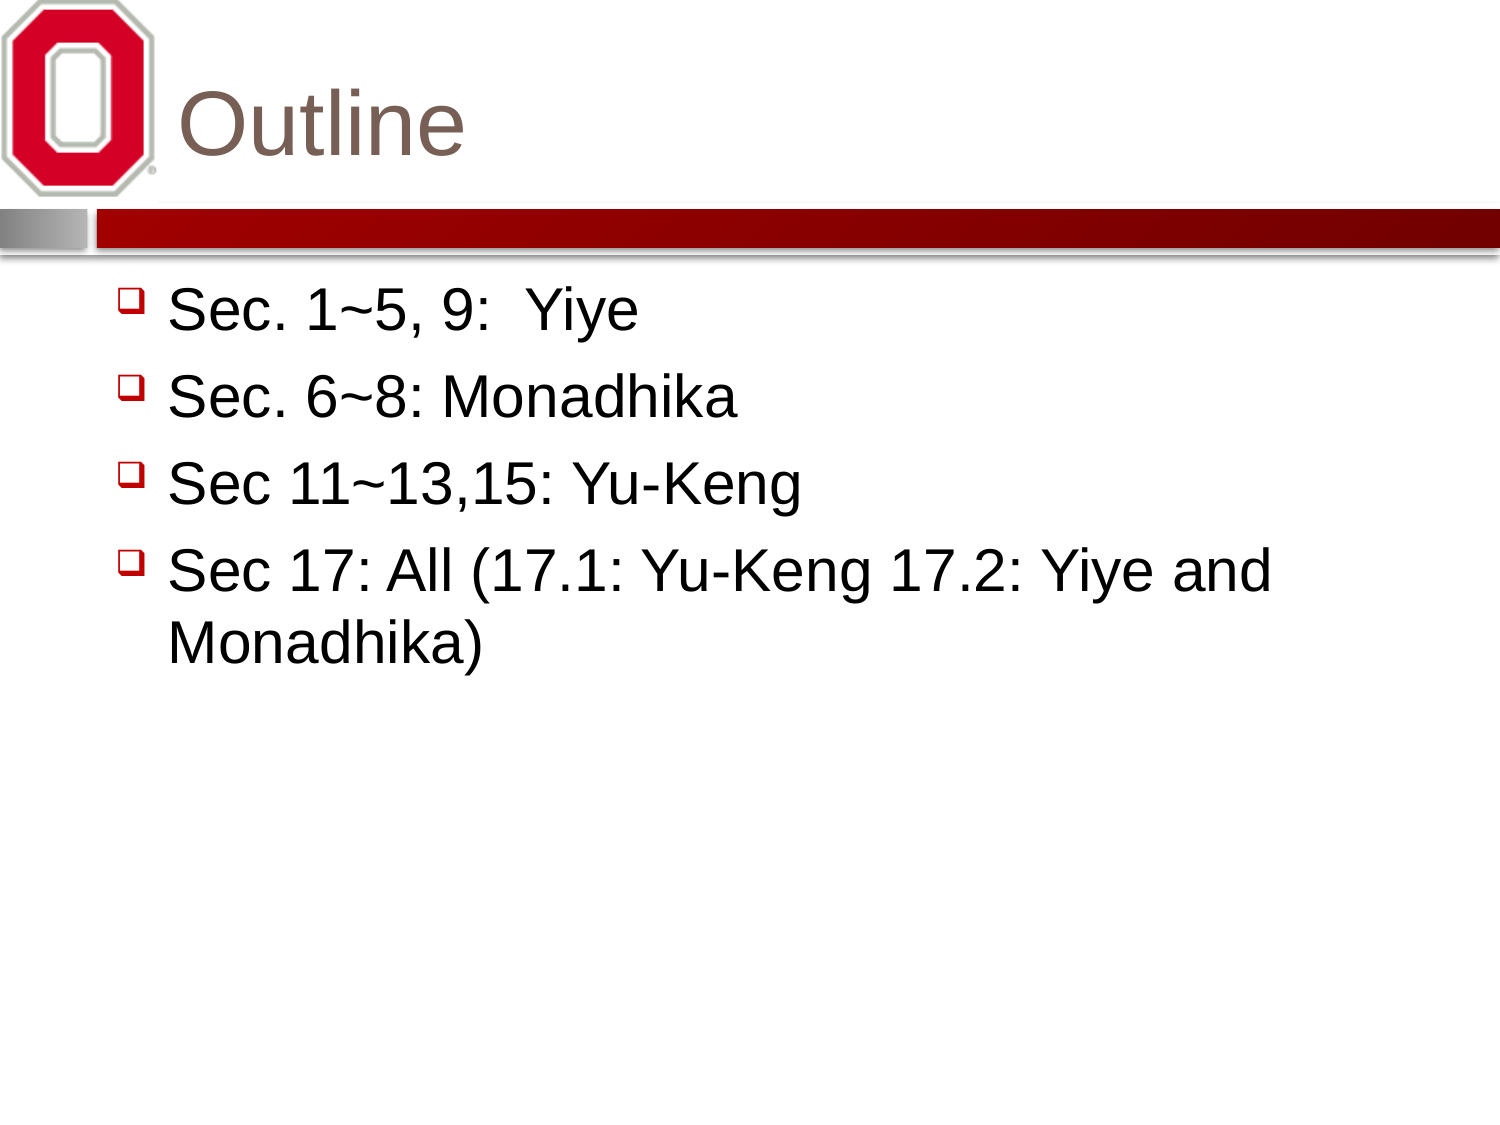

# Outline
Sec. 1~5, 9:  Yiye
Sec. 6~8: Monadhika
Sec 11~13,15: Yu-Keng
Sec 17: All (17.1: Yu-Keng 17.2: Yiye and Monadhika)